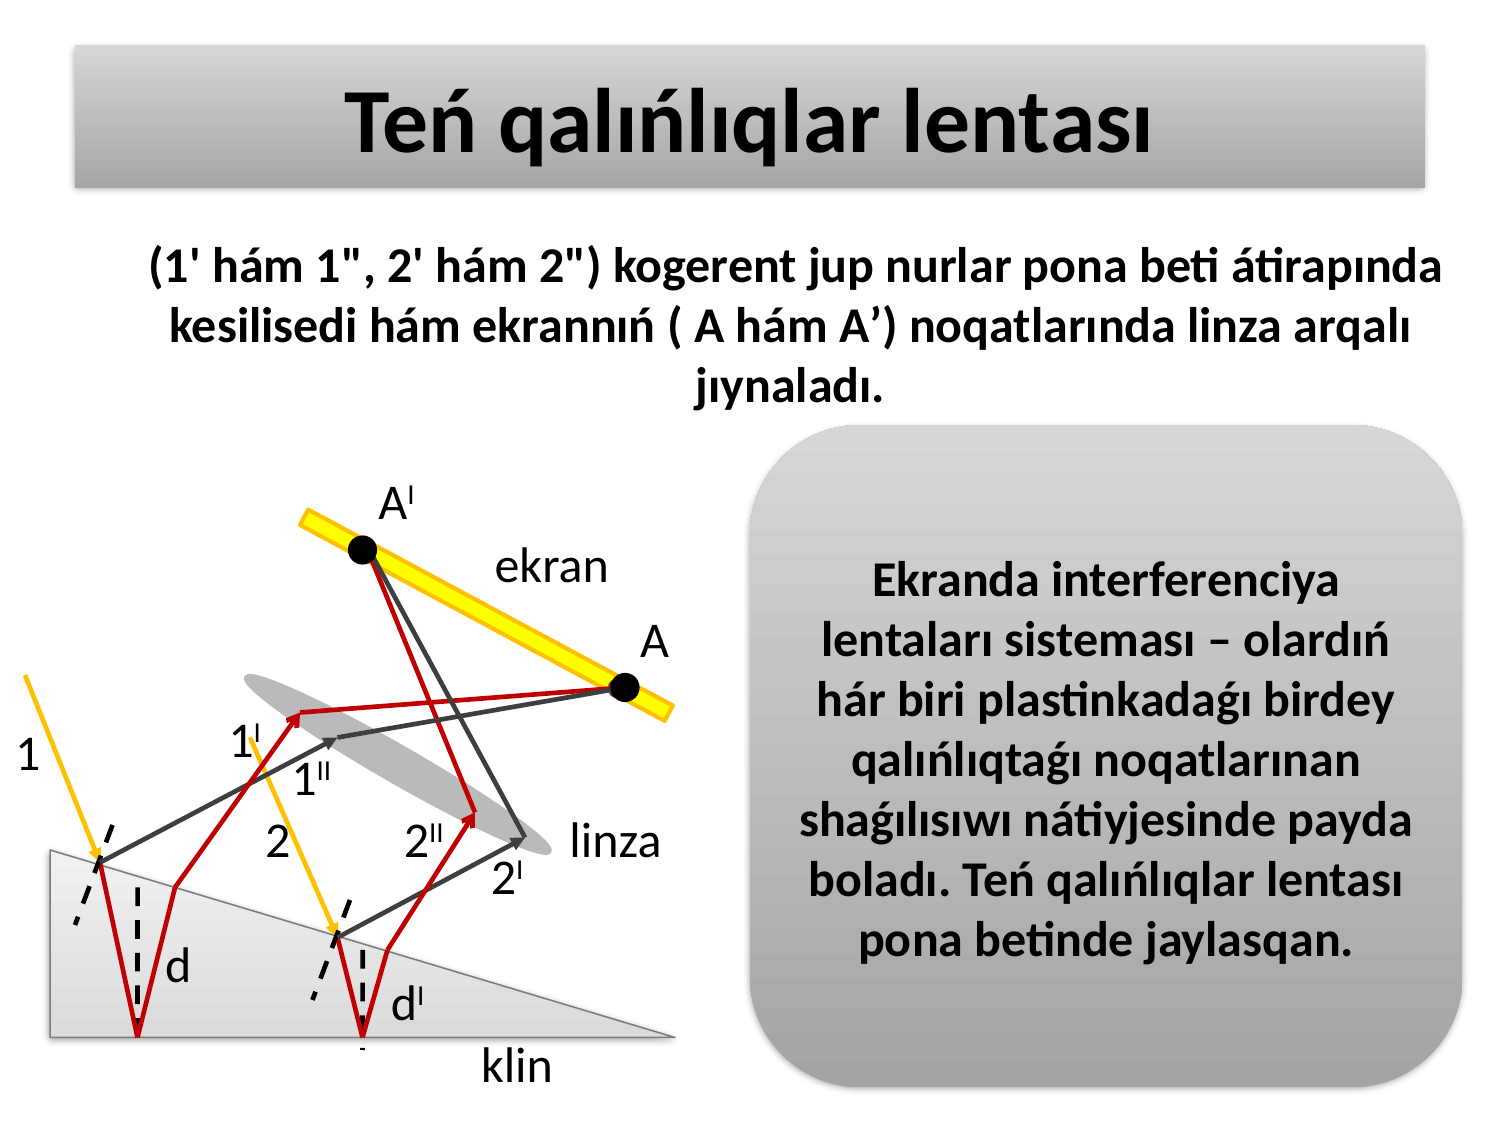

# Teń qalıńlıqlar lentası
	 (1' hám 1", 2' hám 2") kogerent jup nurlar pona beti átirapında kesilisedi hám ekrannıń ( А hám A’) noqatlarında linza arqalı jıynaladı.
Ekranda interferenciya lentaları sisteması – olardıń hár biri plastinkadaǵı birdey qalıńlıqtaǵı noqatlarınan shaǵılısıwı nátiyjesinde payda boladı. Teń qalıńlıqlar lentası pona betinde jaylasqan.
АI
ekran

А

1I
1
1II

2
2II
linza
2I

d
dI
klin